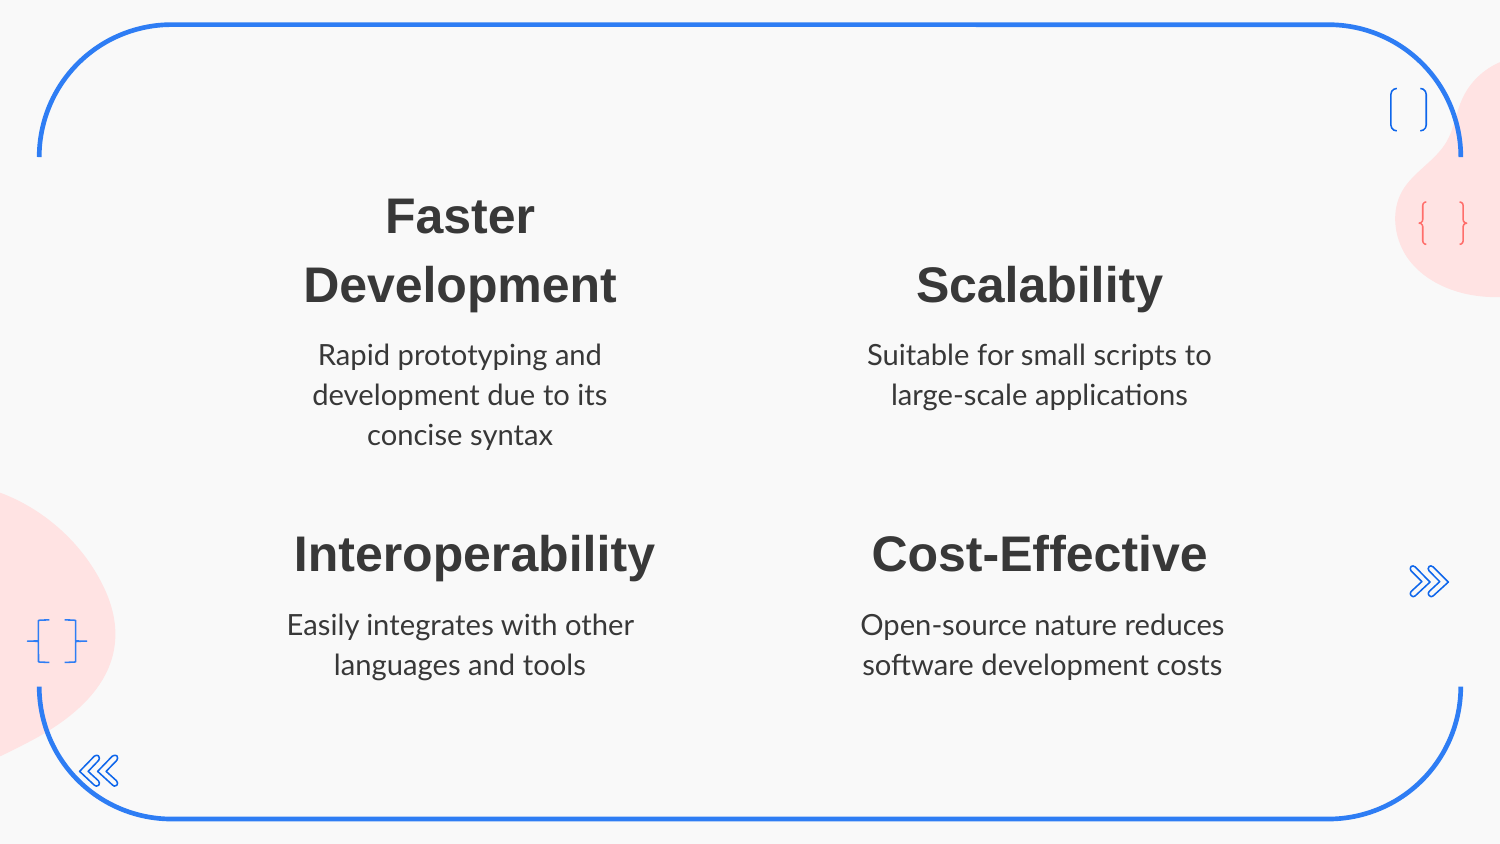

Faster Development
Scalability
Rapid prototyping and development due to its concise syntax
Suitable for small scripts to large-scale applications
Interoperability
Cost-Effective
Easily integrates with other languages and tools
Open-source nature reduces software development costs